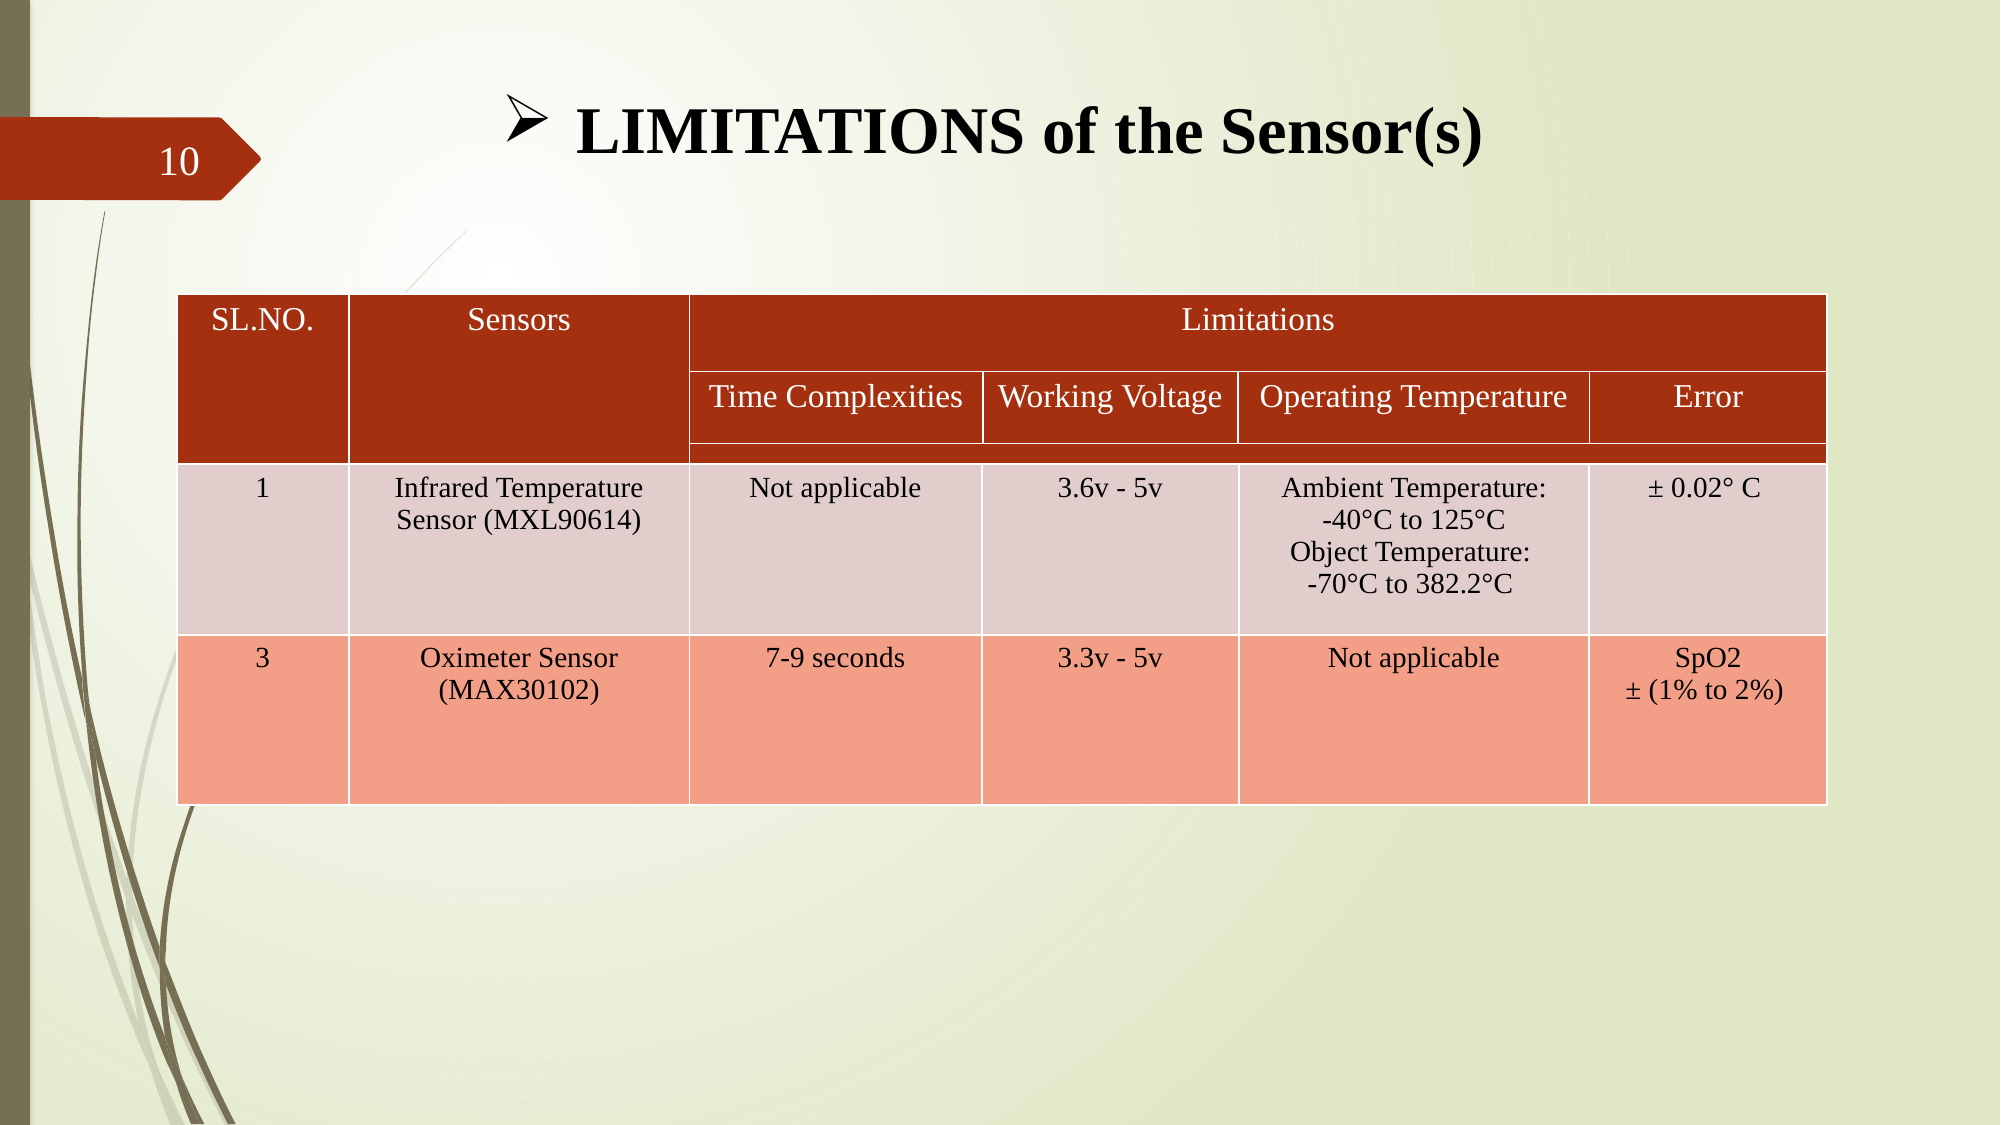

# LIMITATIONS of the Sensor(s)
10
| SL.NO. | Sensors | Limitations |  |  |  |
| --- | --- | --- | --- | --- | --- |
| 1 | Infrared Temperature Sensor (MXL90614) | Not applicable | 3.6v - 5v | Ambient Temperature: -40°C to 125°C Object Temperature: -70°C to 382.2°C | ± 0.02° C |
| 3 | Oximeter Sensor (MAX30102) | 7-9 seconds | 3.3v - 5v | Not applicable | SpO2 ± (1% to 2%) |
| Time Complexities | Working Voltage | Operating Temperature | Error |
| --- | --- | --- | --- |